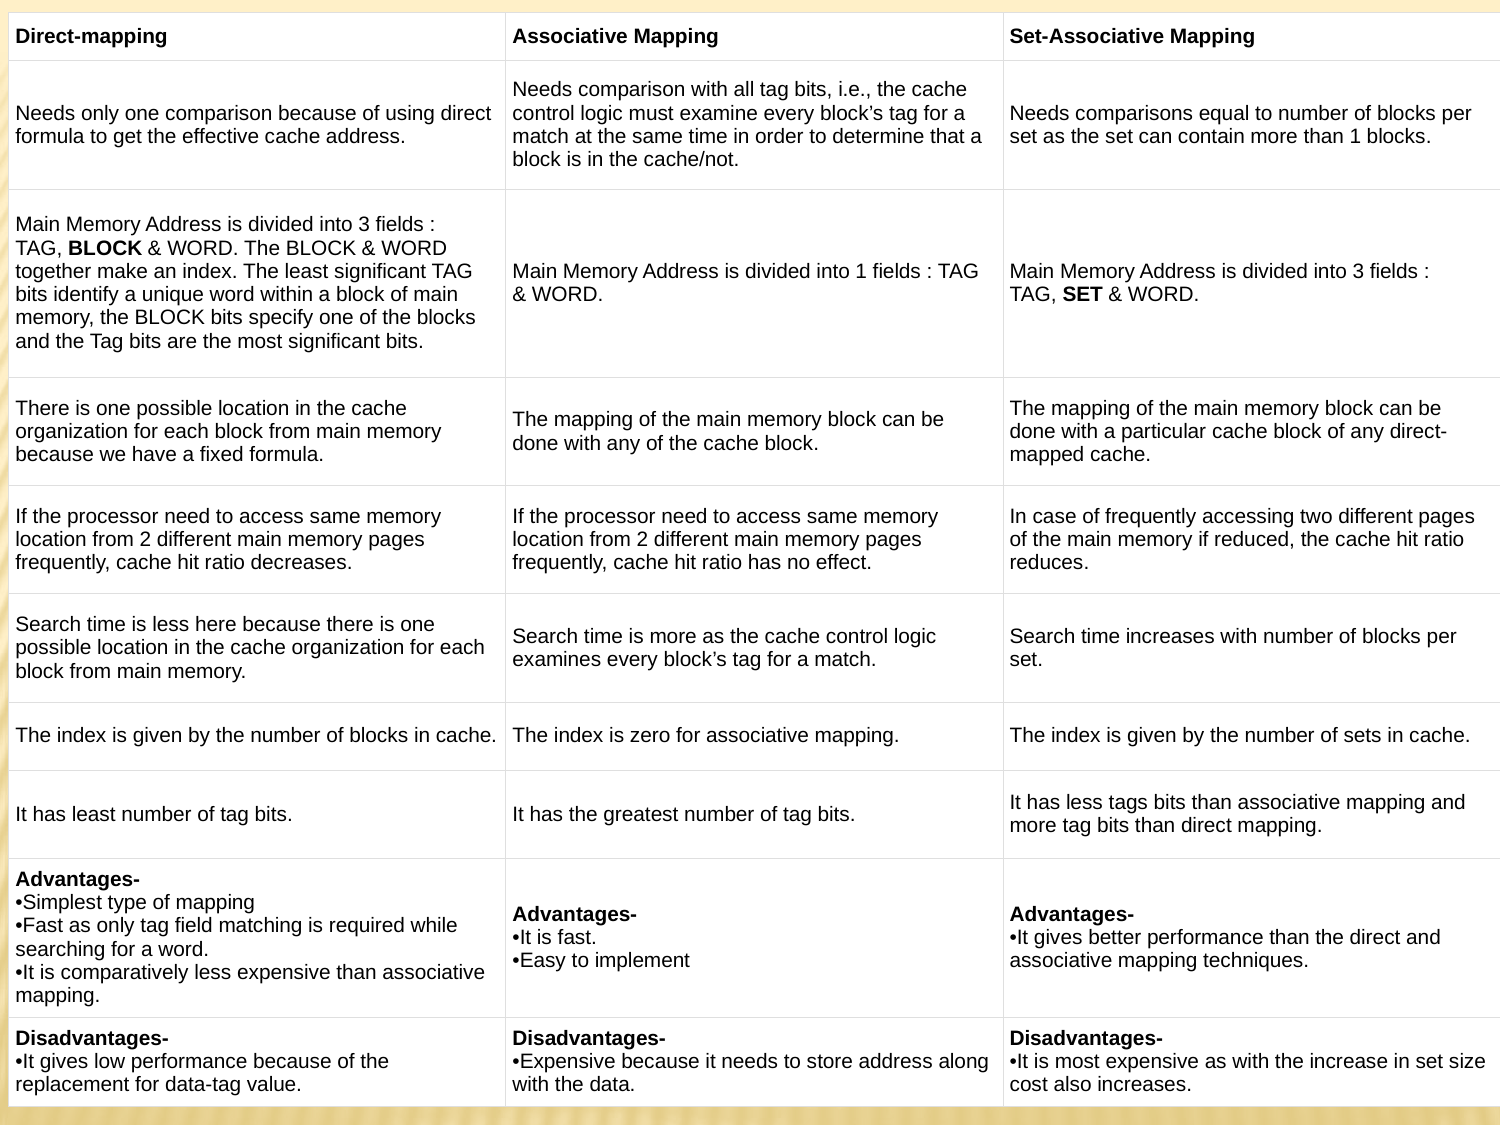

| Direct-mapping | Associative Mapping | Set-Associative Mapping |
| --- | --- | --- |
| Needs only one comparison because of using direct formula to get the effective cache address. | Needs comparison with all tag bits, i.e., the cache control logic must examine every block’s tag for a match at the same time in order to determine that a block is in the cache/not. | Needs comparisons equal to number of blocks per set as the set can contain more than 1 blocks. |
| Main Memory Address is divided into 3 fields : TAG, BLOCK & WORD. The BLOCK & WORD together make an index. The least significant TAG bits identify a unique word within a block of main memory, the BLOCK bits specify one of the blocks and the Tag bits are the most significant bits. | Main Memory Address is divided into 1 fields : TAG & WORD. | Main Memory Address is divided into 3 fields : TAG, SET & WORD. |
| There is one possible location in the cache organization for each block from main memory because we have a fixed formula. | The mapping of the main memory block can be done with any of the cache block. | The mapping of the main memory block can be done with a particular cache block of any direct-mapped cache. |
| If the processor need to access same memory location from 2 different main memory pages frequently, cache hit ratio decreases. | If the processor need to access same memory location from 2 different main memory pages frequently, cache hit ratio has no effect. | In case of frequently accessing two different pages of the main memory if reduced, the cache hit ratio reduces. |
| Search time is less here because there is one possible location in the cache organization for each block from main memory. | Search time is more as the cache control logic examines every block’s tag for a match. | Search time increases with number of blocks per set. |
| The index is given by the number of blocks in cache. | The index is zero for associative mapping. | The index is given by the number of sets in cache. |
| It has least number of tag bits. | It has the greatest number of tag bits. | It has less tags bits than associative mapping and more tag bits than direct mapping. |
| Advantages- Simplest type of mapping Fast as only tag field matching is required while searching for a word. It is comparatively less expensive than associative mapping. | Advantages- It is fast. Easy to implement | Advantages- It gives better performance than the direct and associative mapping techniques. |
| Disadvantages- It gives low performance because of the replacement for data-tag value. | Disadvantages- Expensive because it needs to store address along with the data. | Disadvantages- It is most expensive as with the increase in set size cost also increases. |
#